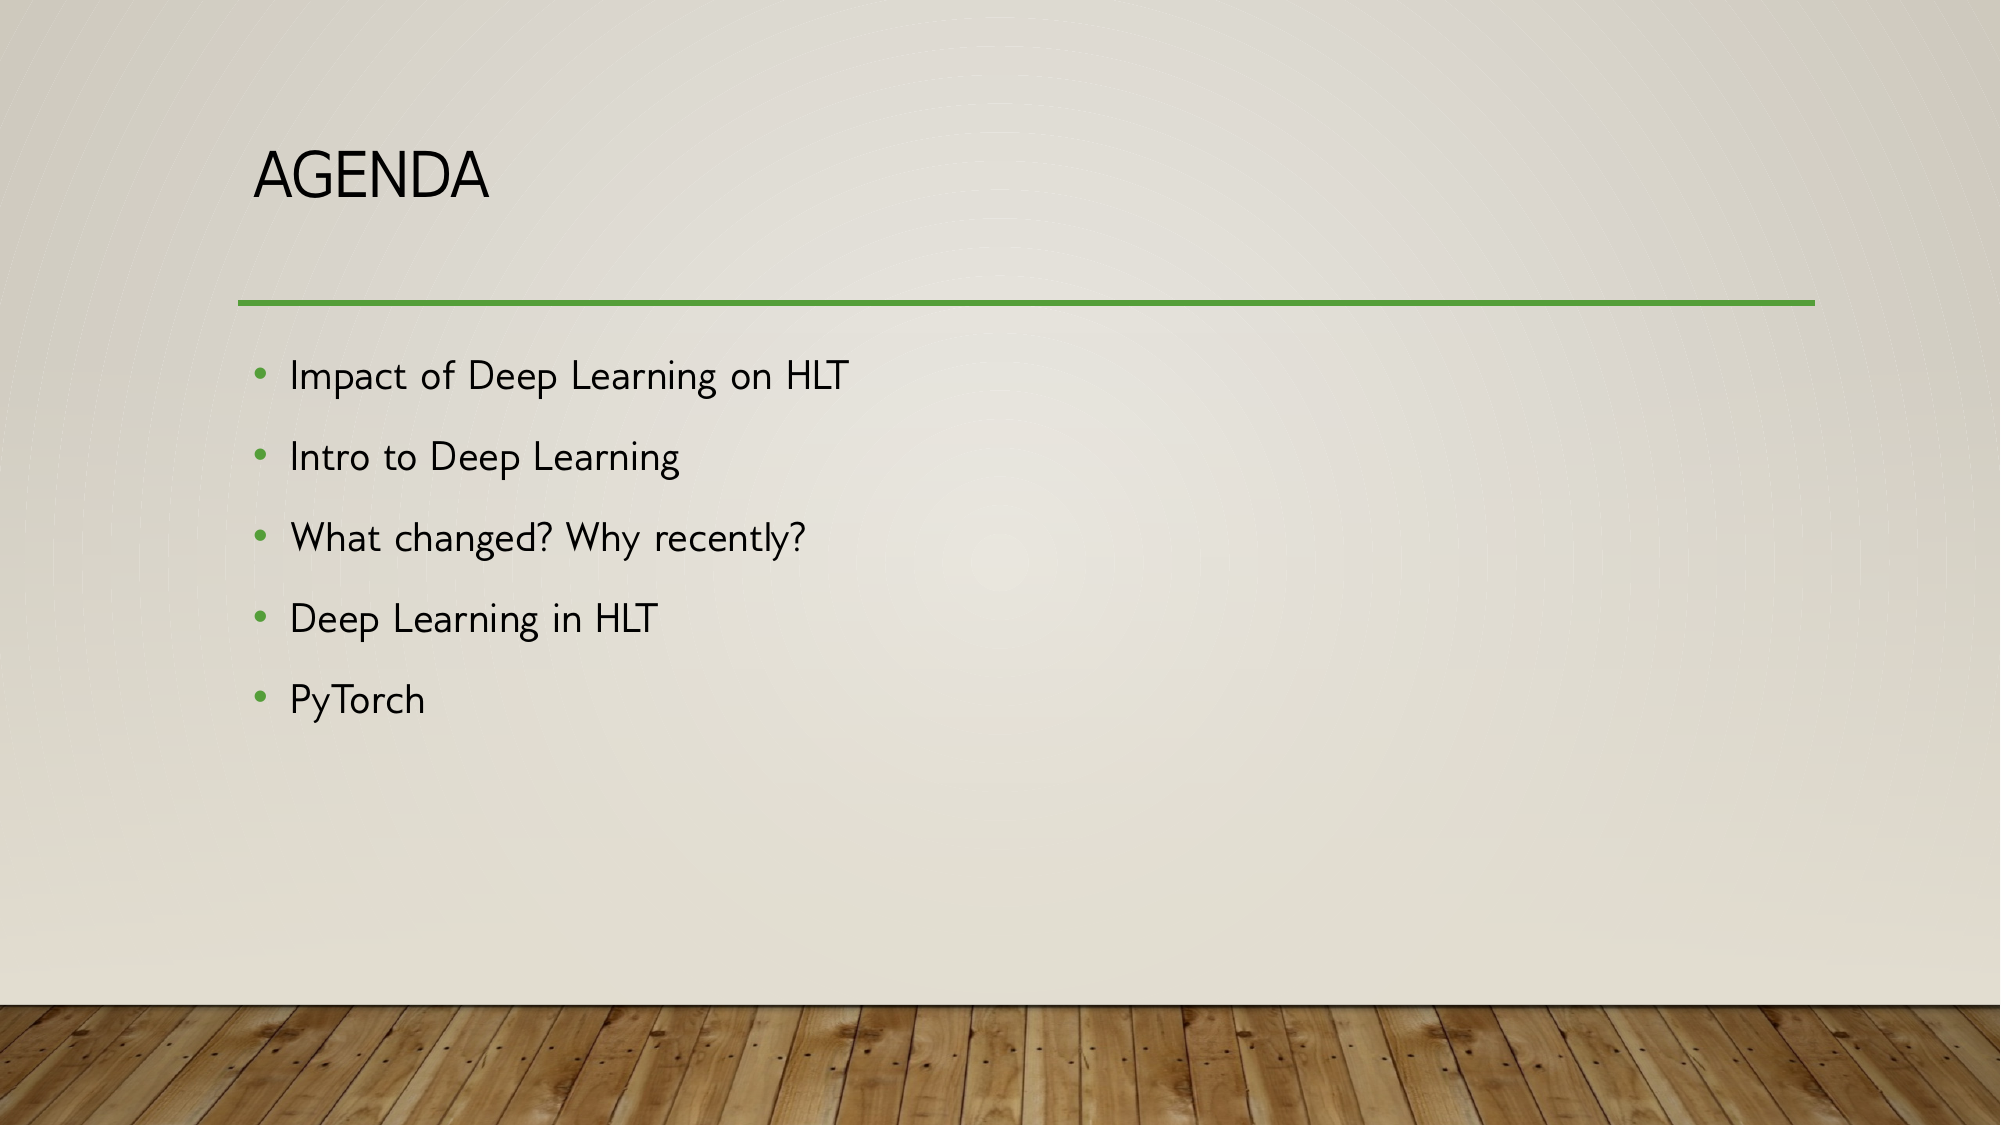

# Agenda
Impact of Deep Learning on HLT
Intro to Deep Learning
What changed? Why recently?
Deep Learning in HLT
PyTorch